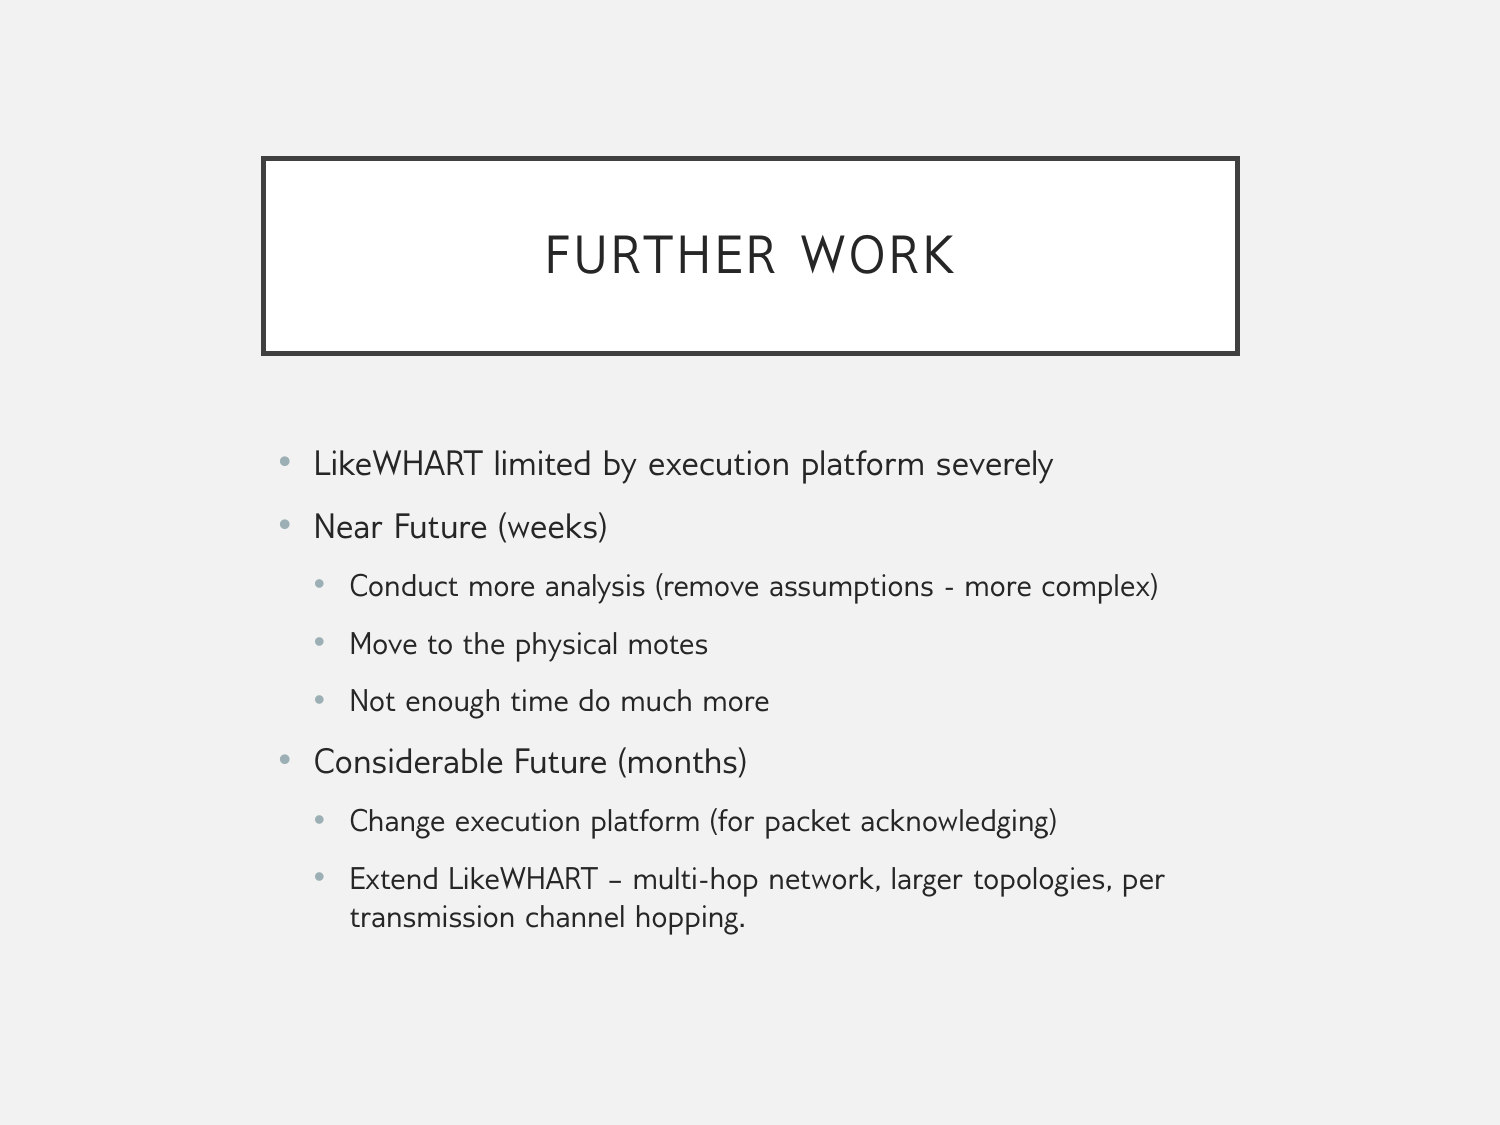

# Further work
LikeWHART limited by execution platform severely
Near Future (weeks)
Conduct more analysis (remove assumptions - more complex)
Move to the physical motes
Not enough time do much more
Considerable Future (months)
Change execution platform (for packet acknowledging)
Extend LikeWHART – multi-hop network, larger topologies, per transmission channel hopping.